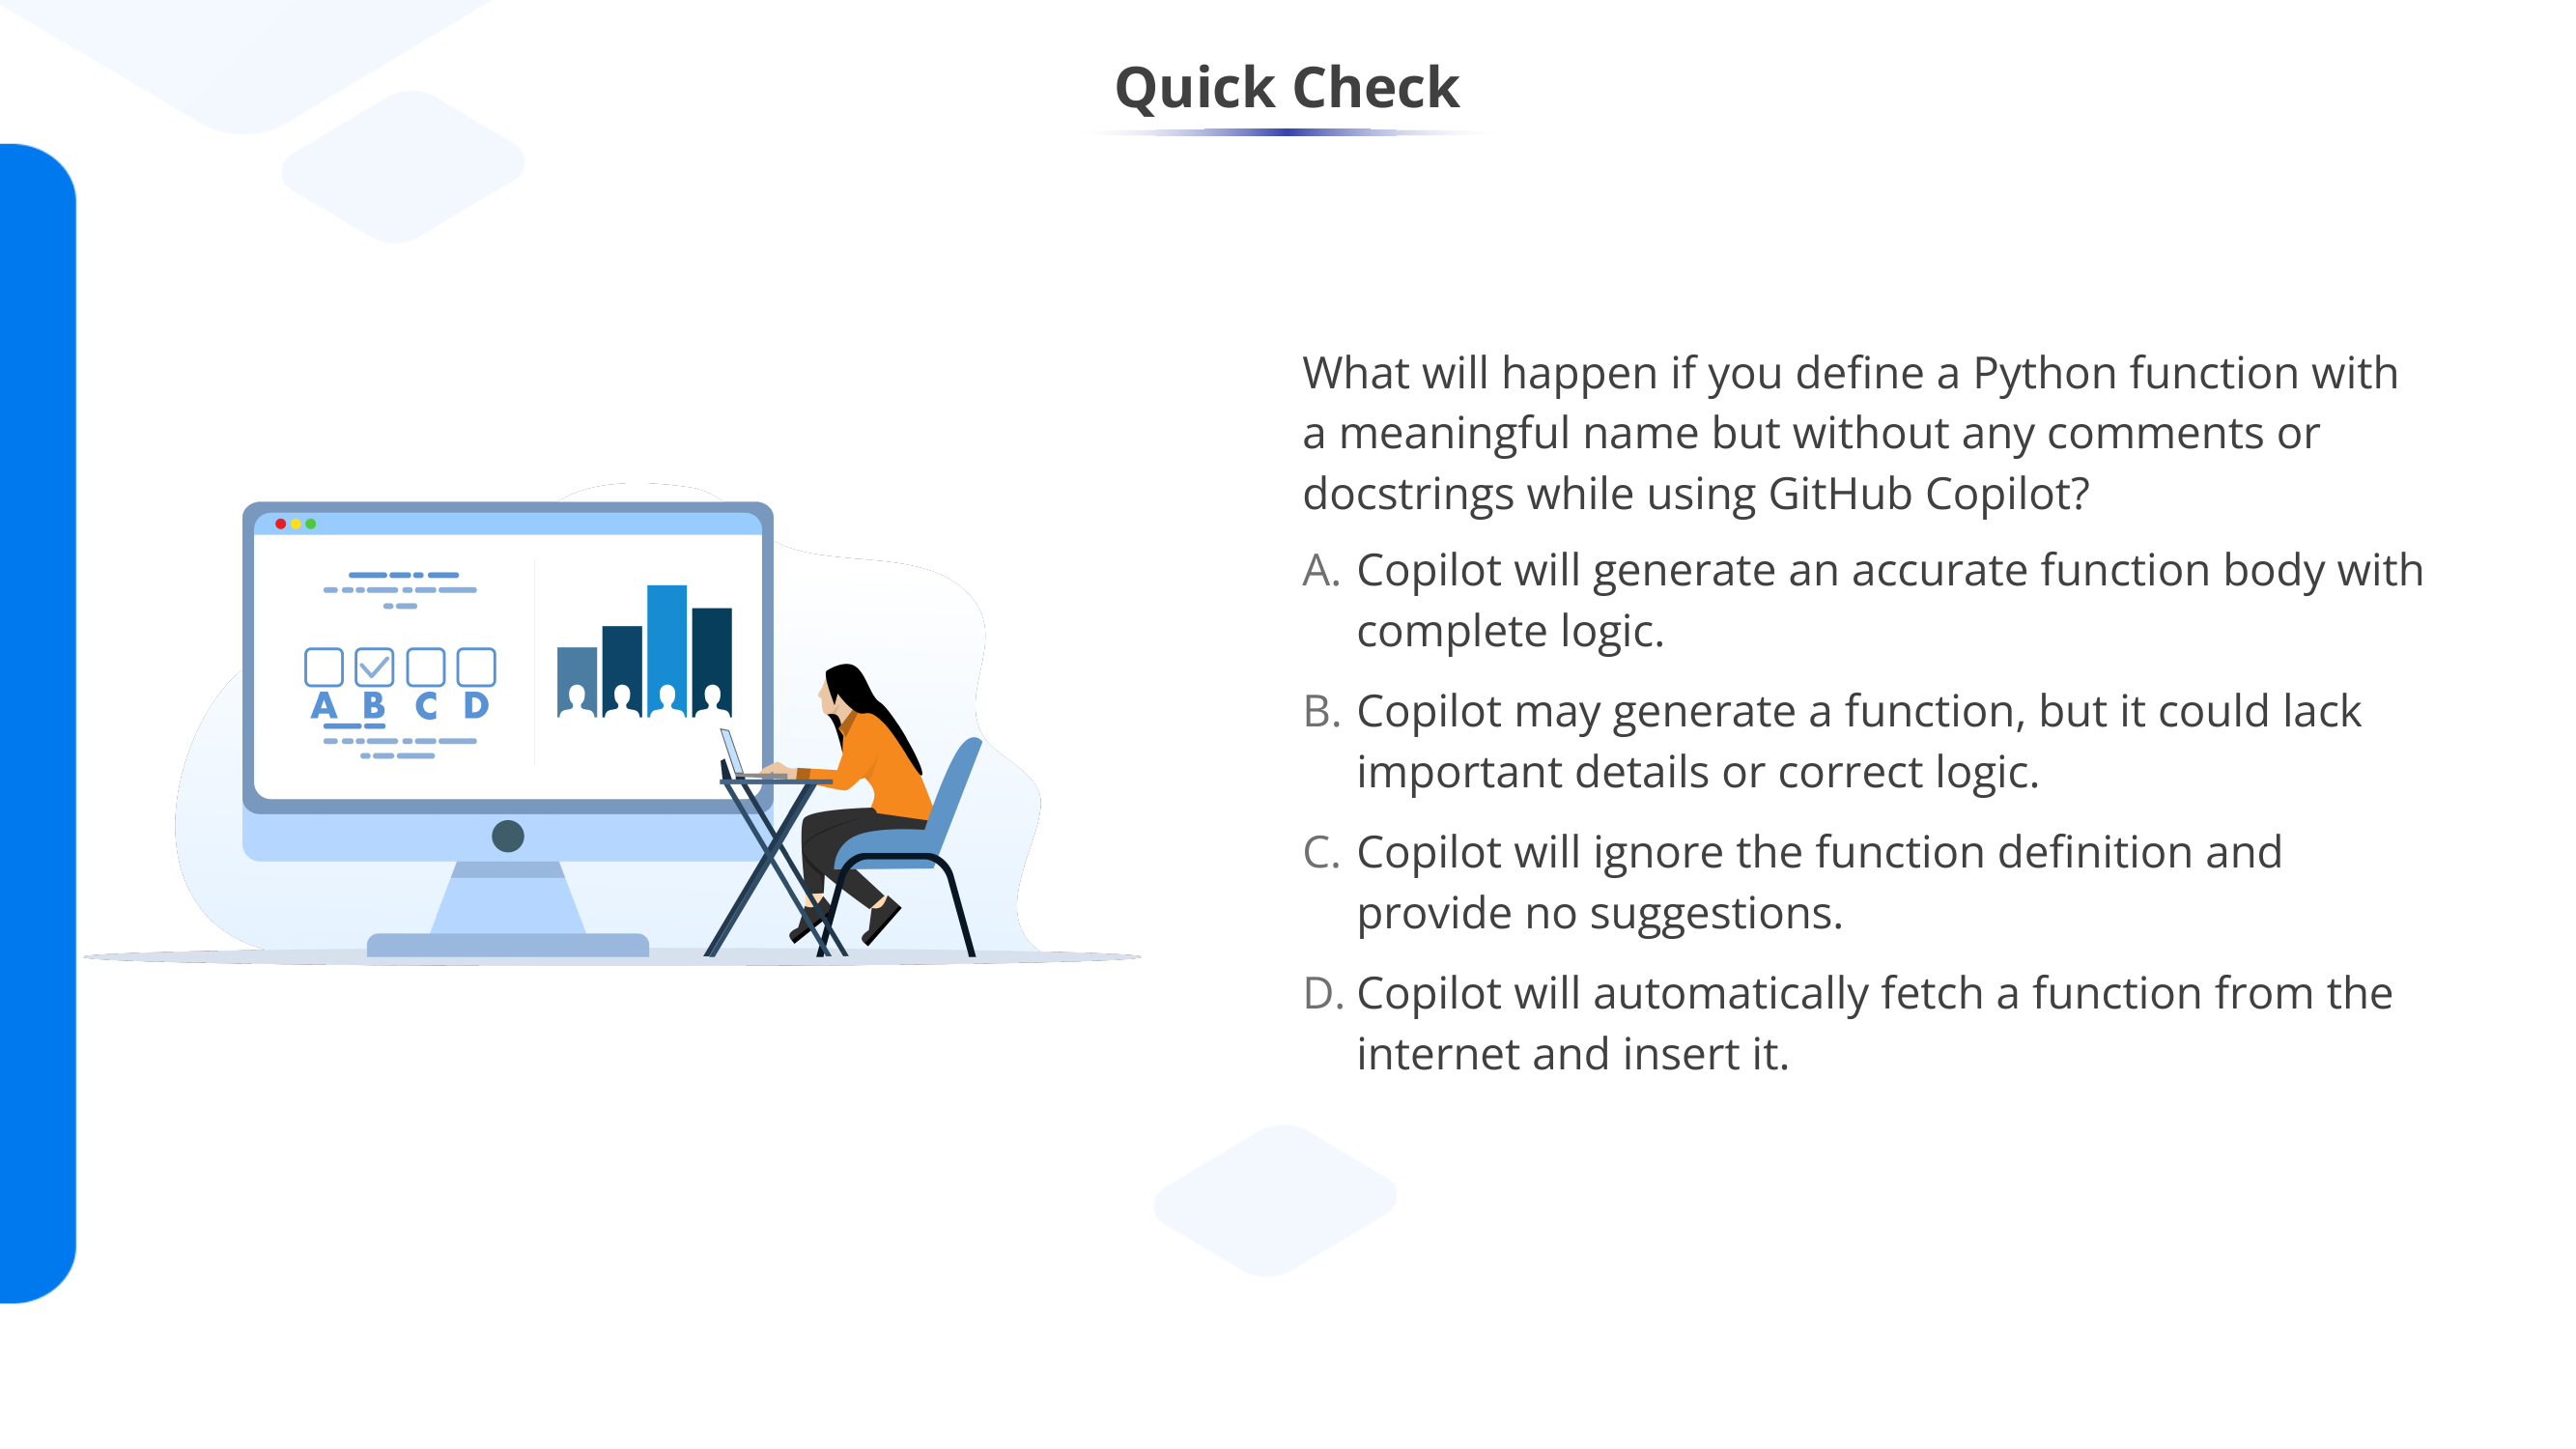

What will happen if you define a Python function with a meaningful name but without any comments or docstrings while using GitHub Copilot?
Copilot will generate an accurate function body with complete logic.
Copilot may generate a function, but it could lack important details or correct logic.
Copilot will ignore the function definition and provide no suggestions.
Copilot will automatically fetch a function from the internet and insert it.